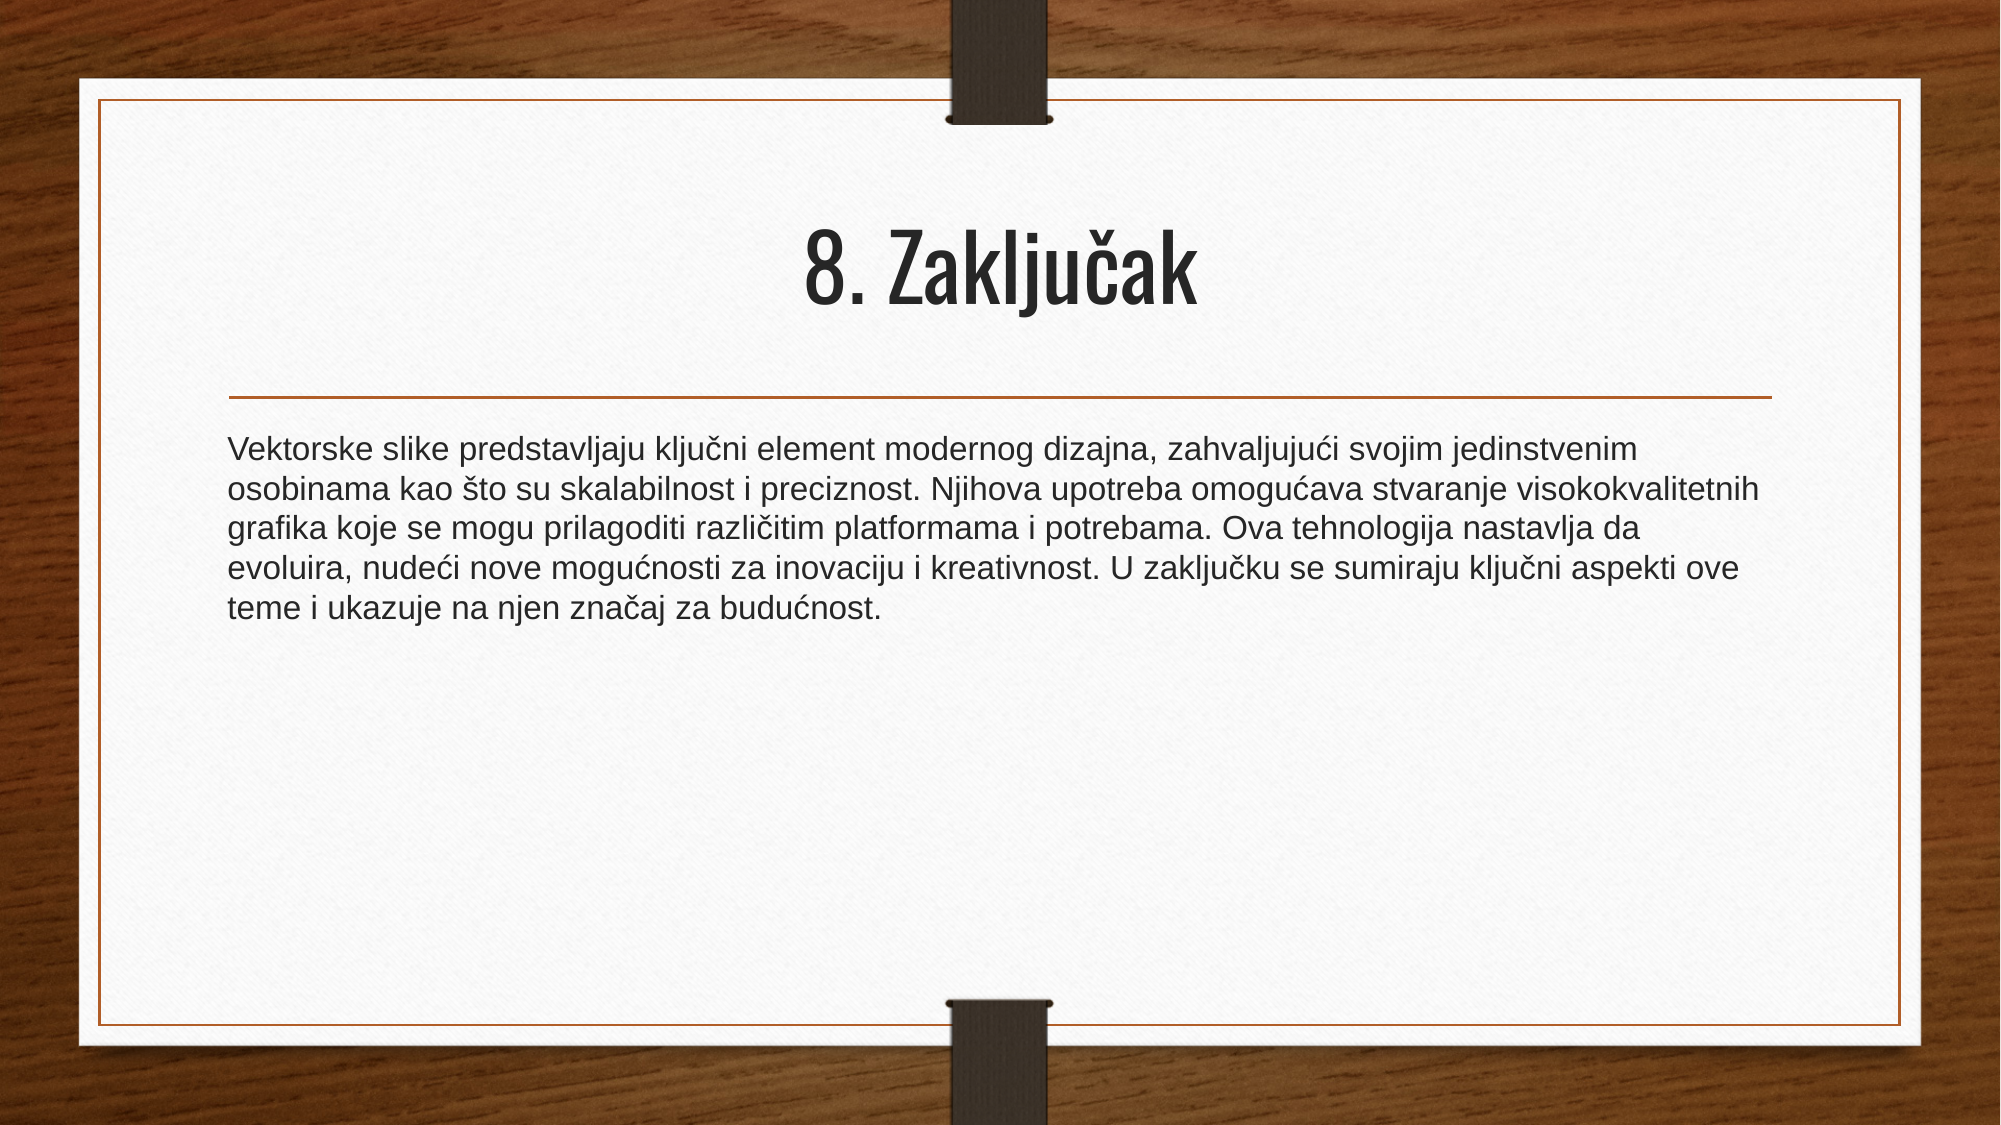

# 8. Zaključak
Vektorske slike predstavljaju ključni element modernog dizajna, zahvaljujući svojim jedinstvenim osobinama kao što su skalabilnost i preciznost. Njihova upotreba omogućava stvaranje visokokvalitetnih grafika koje se mogu prilagoditi različitim platformama i potrebama. Ova tehnologija nastavlja da evoluira, nudeći nove mogućnosti za inovaciju i kreativnost. U zaključku se sumiraju ključni aspekti ove teme i ukazuje na njen značaj za budućnost.